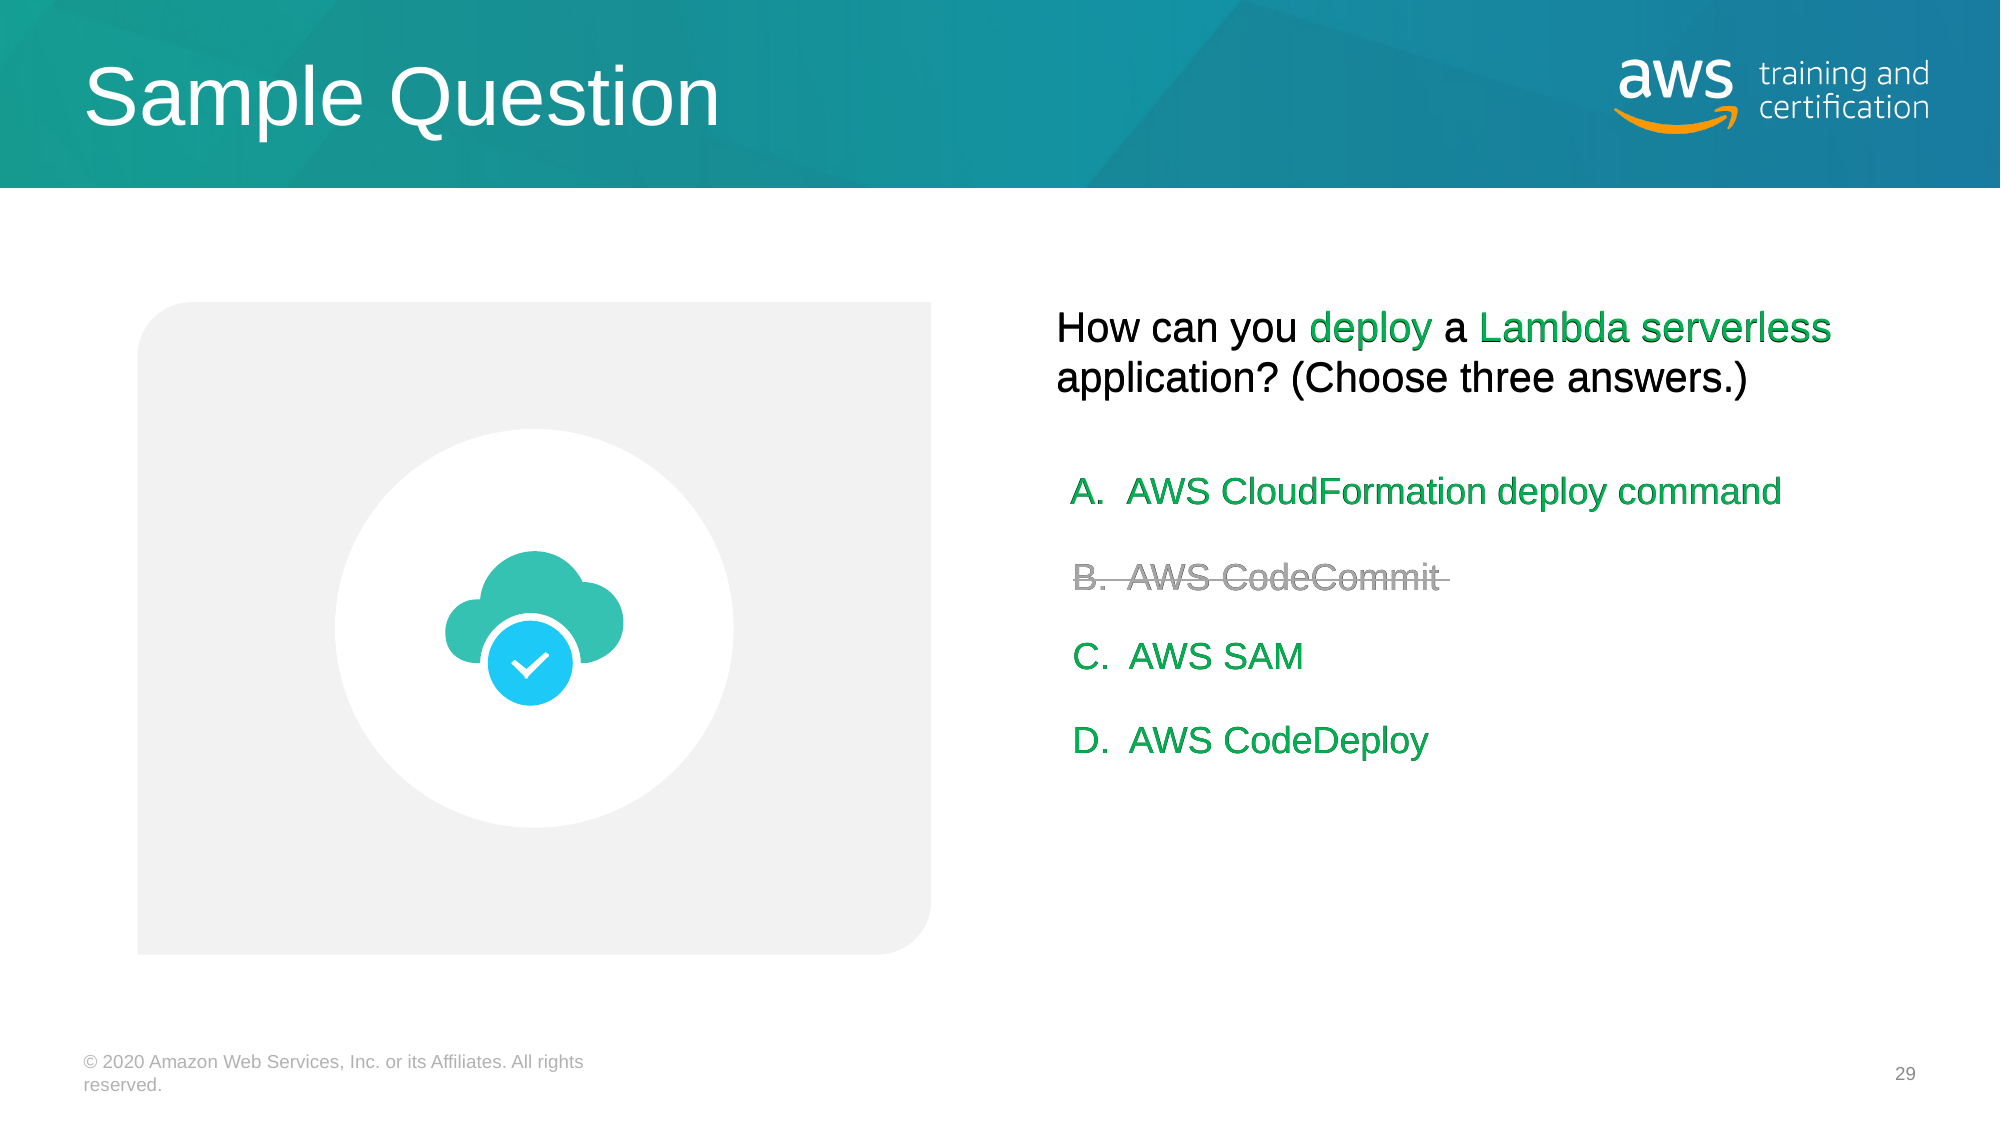

# Sample Question
How can you deploy a Lambda serverless application? (Choose three answers.)

How can you deploy a Lambda serverless application? (Choose three answers.)

AWS CloudFormation deploy command

AWS CloudFormation deploy command
B.  AWS CodeCommit
B.  AWS CodeCommit

AWS SAM
AWS SAM
AWS CodeDeploy
AWS CodeDeploy
© 2020 Amazon Web Services, Inc. or its Affiliates. All rights reserved.
29